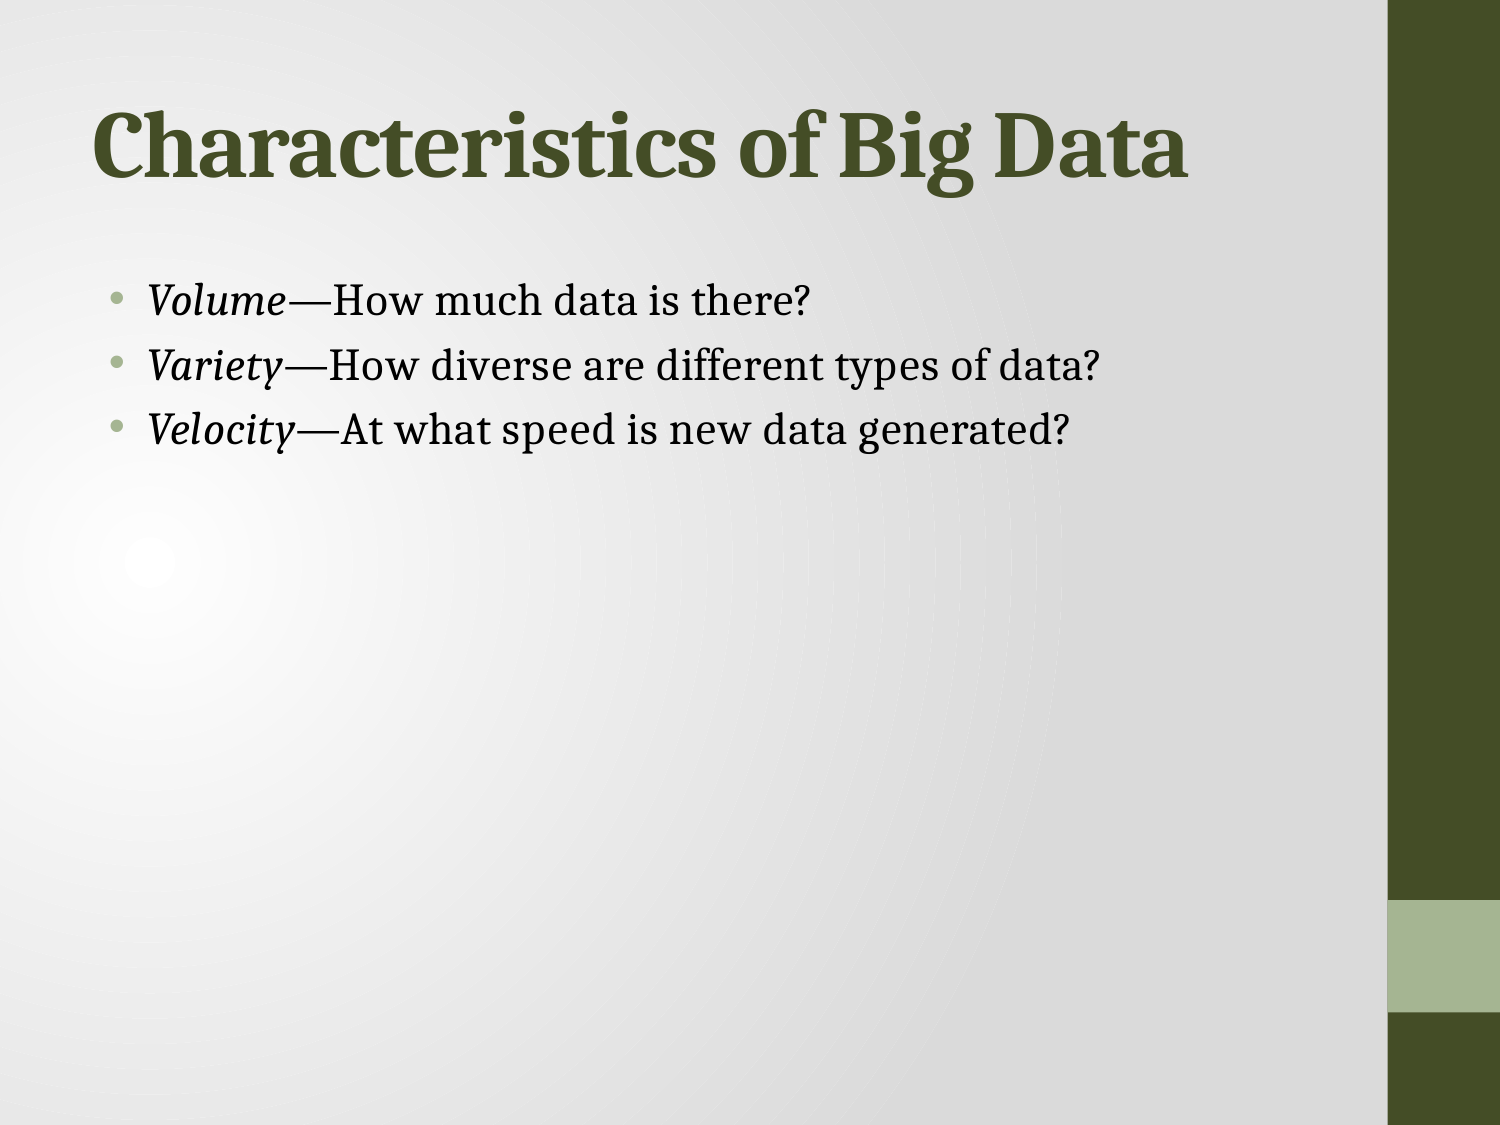

# Characteristics of Big Data
Volume—How much data is there?
Variety—How diverse are different types of data?
Velocity—At what speed is new data generated?